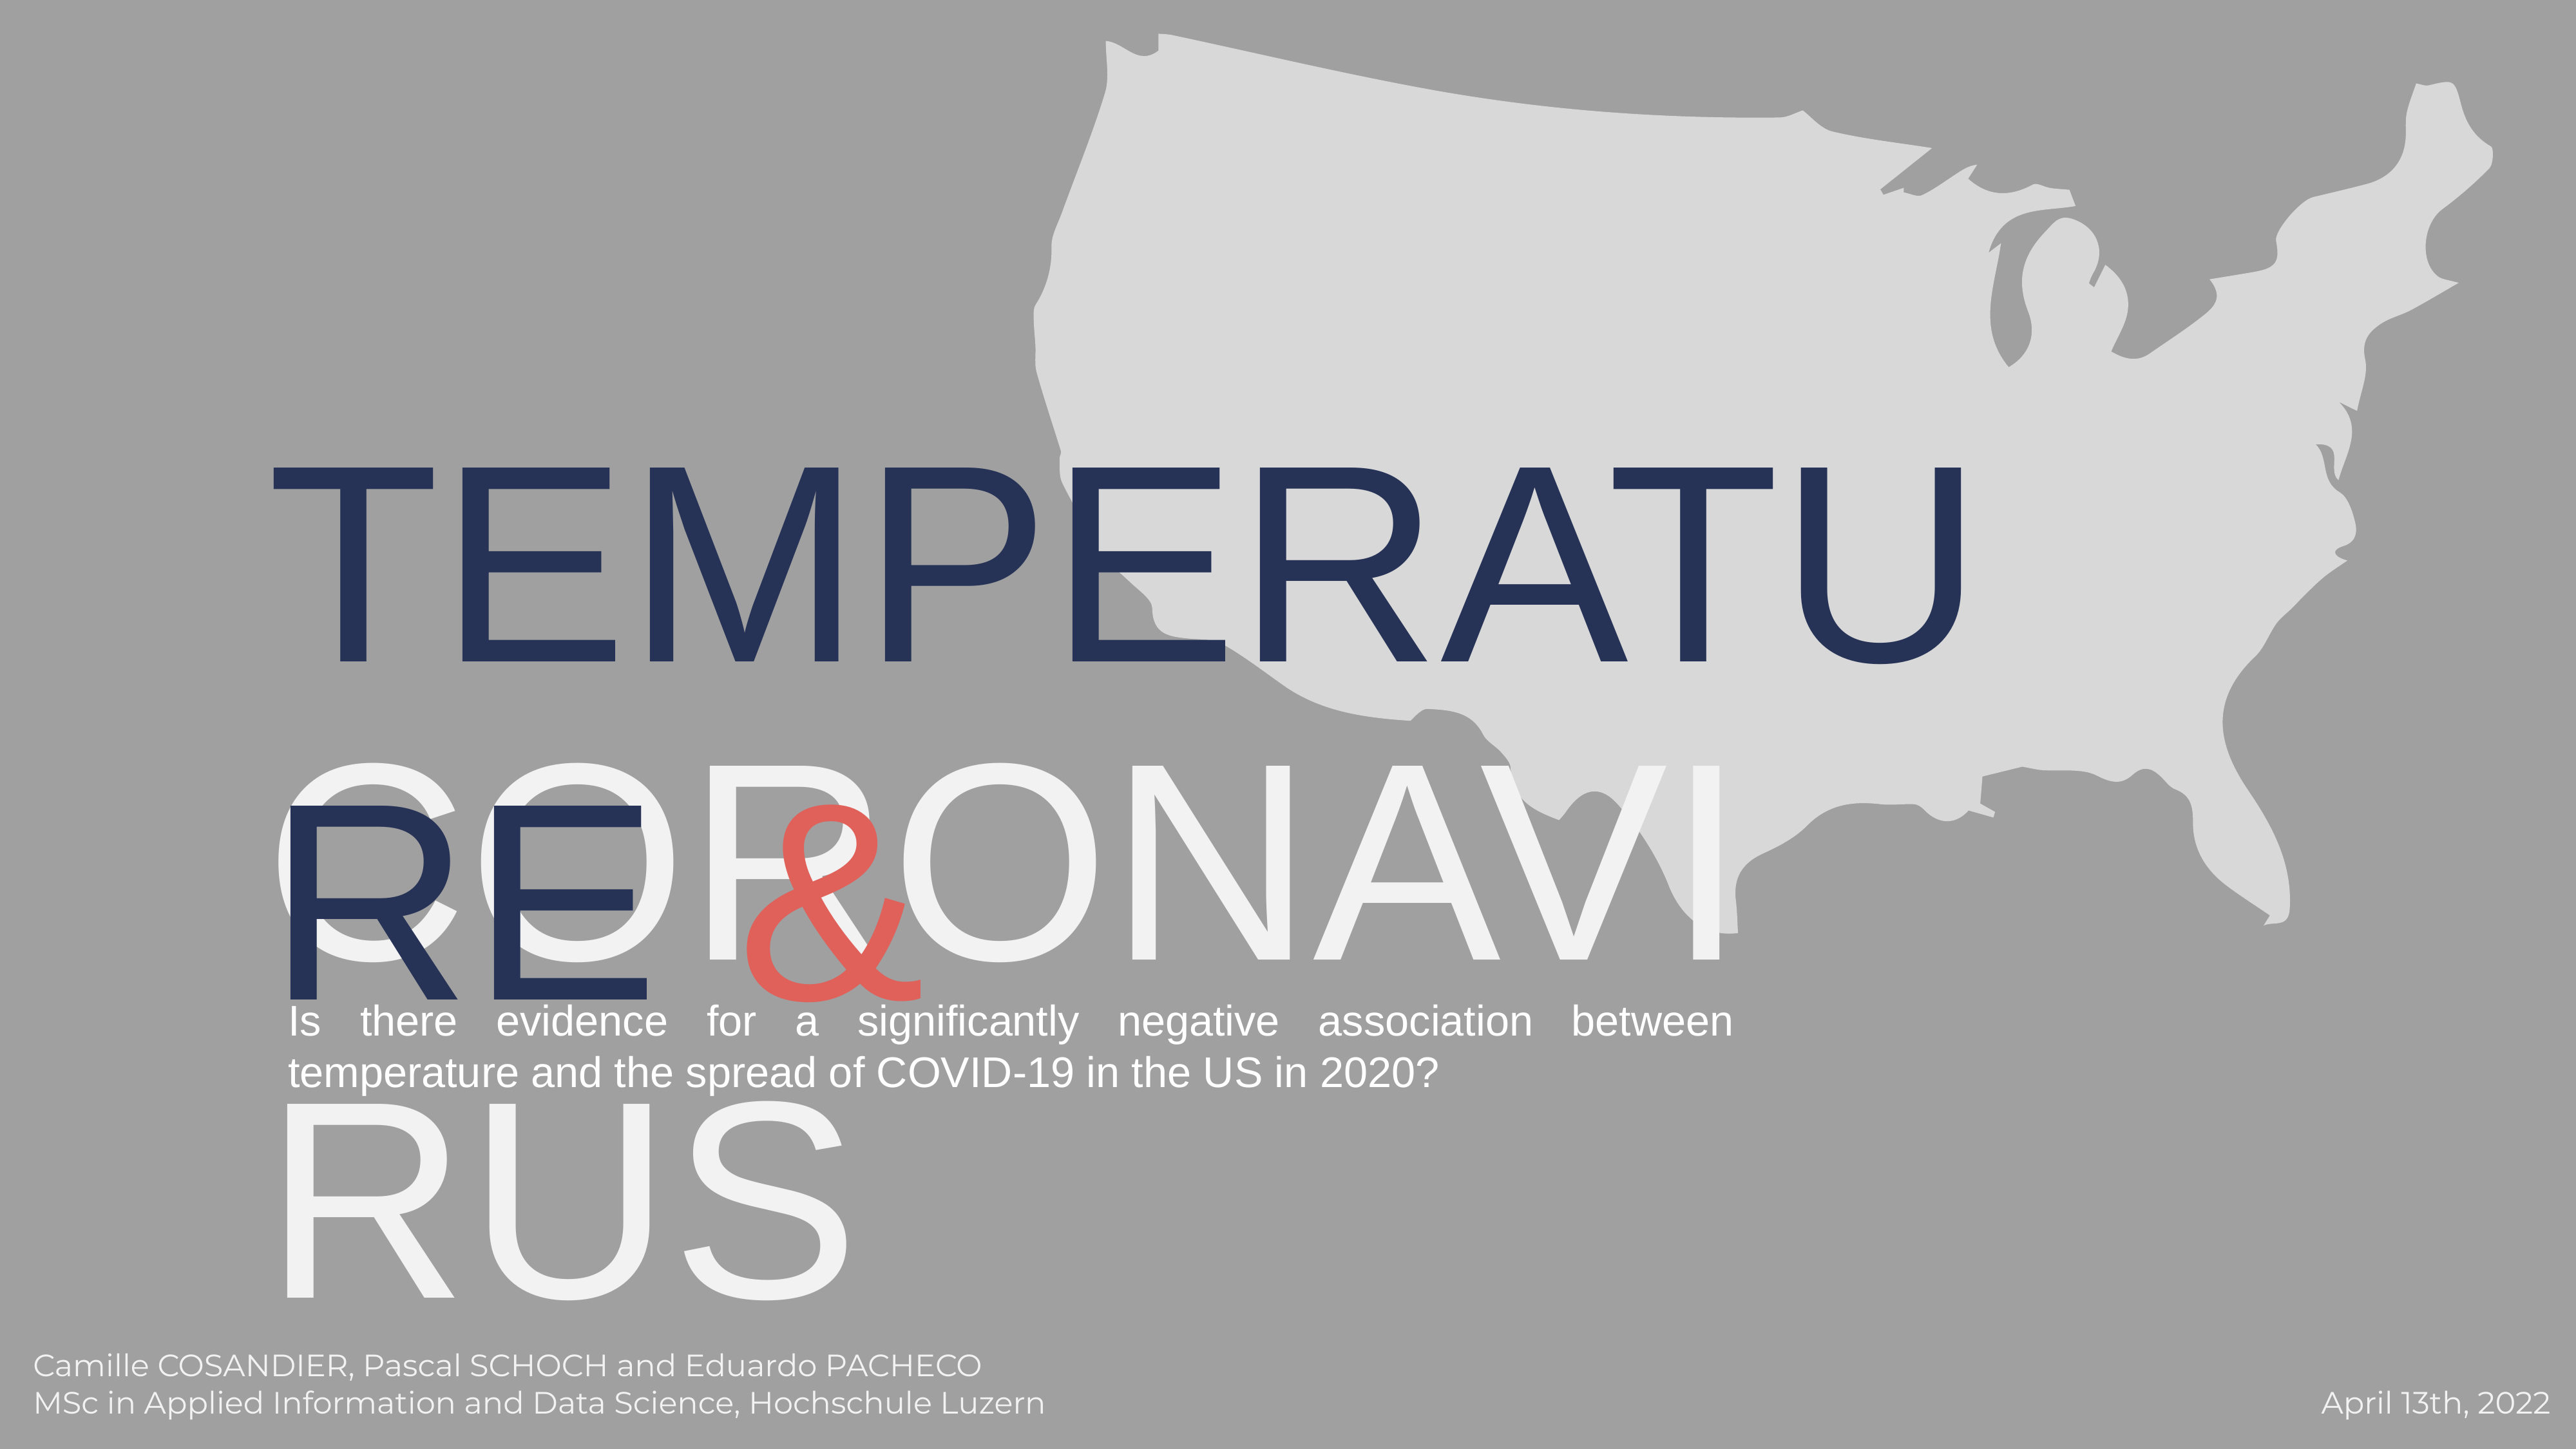

TEMPERATURE &
CORONAVIRUS
Is there evidence for a significantly negative association between temperature and the spread of COVID-19 in the US in 2020?
Camille COSANDIER, Pascal SCHOCH and Eduardo PACHECO
MSc in Applied Information and Data Science, Hochschule Luzern
April 13th, 2022